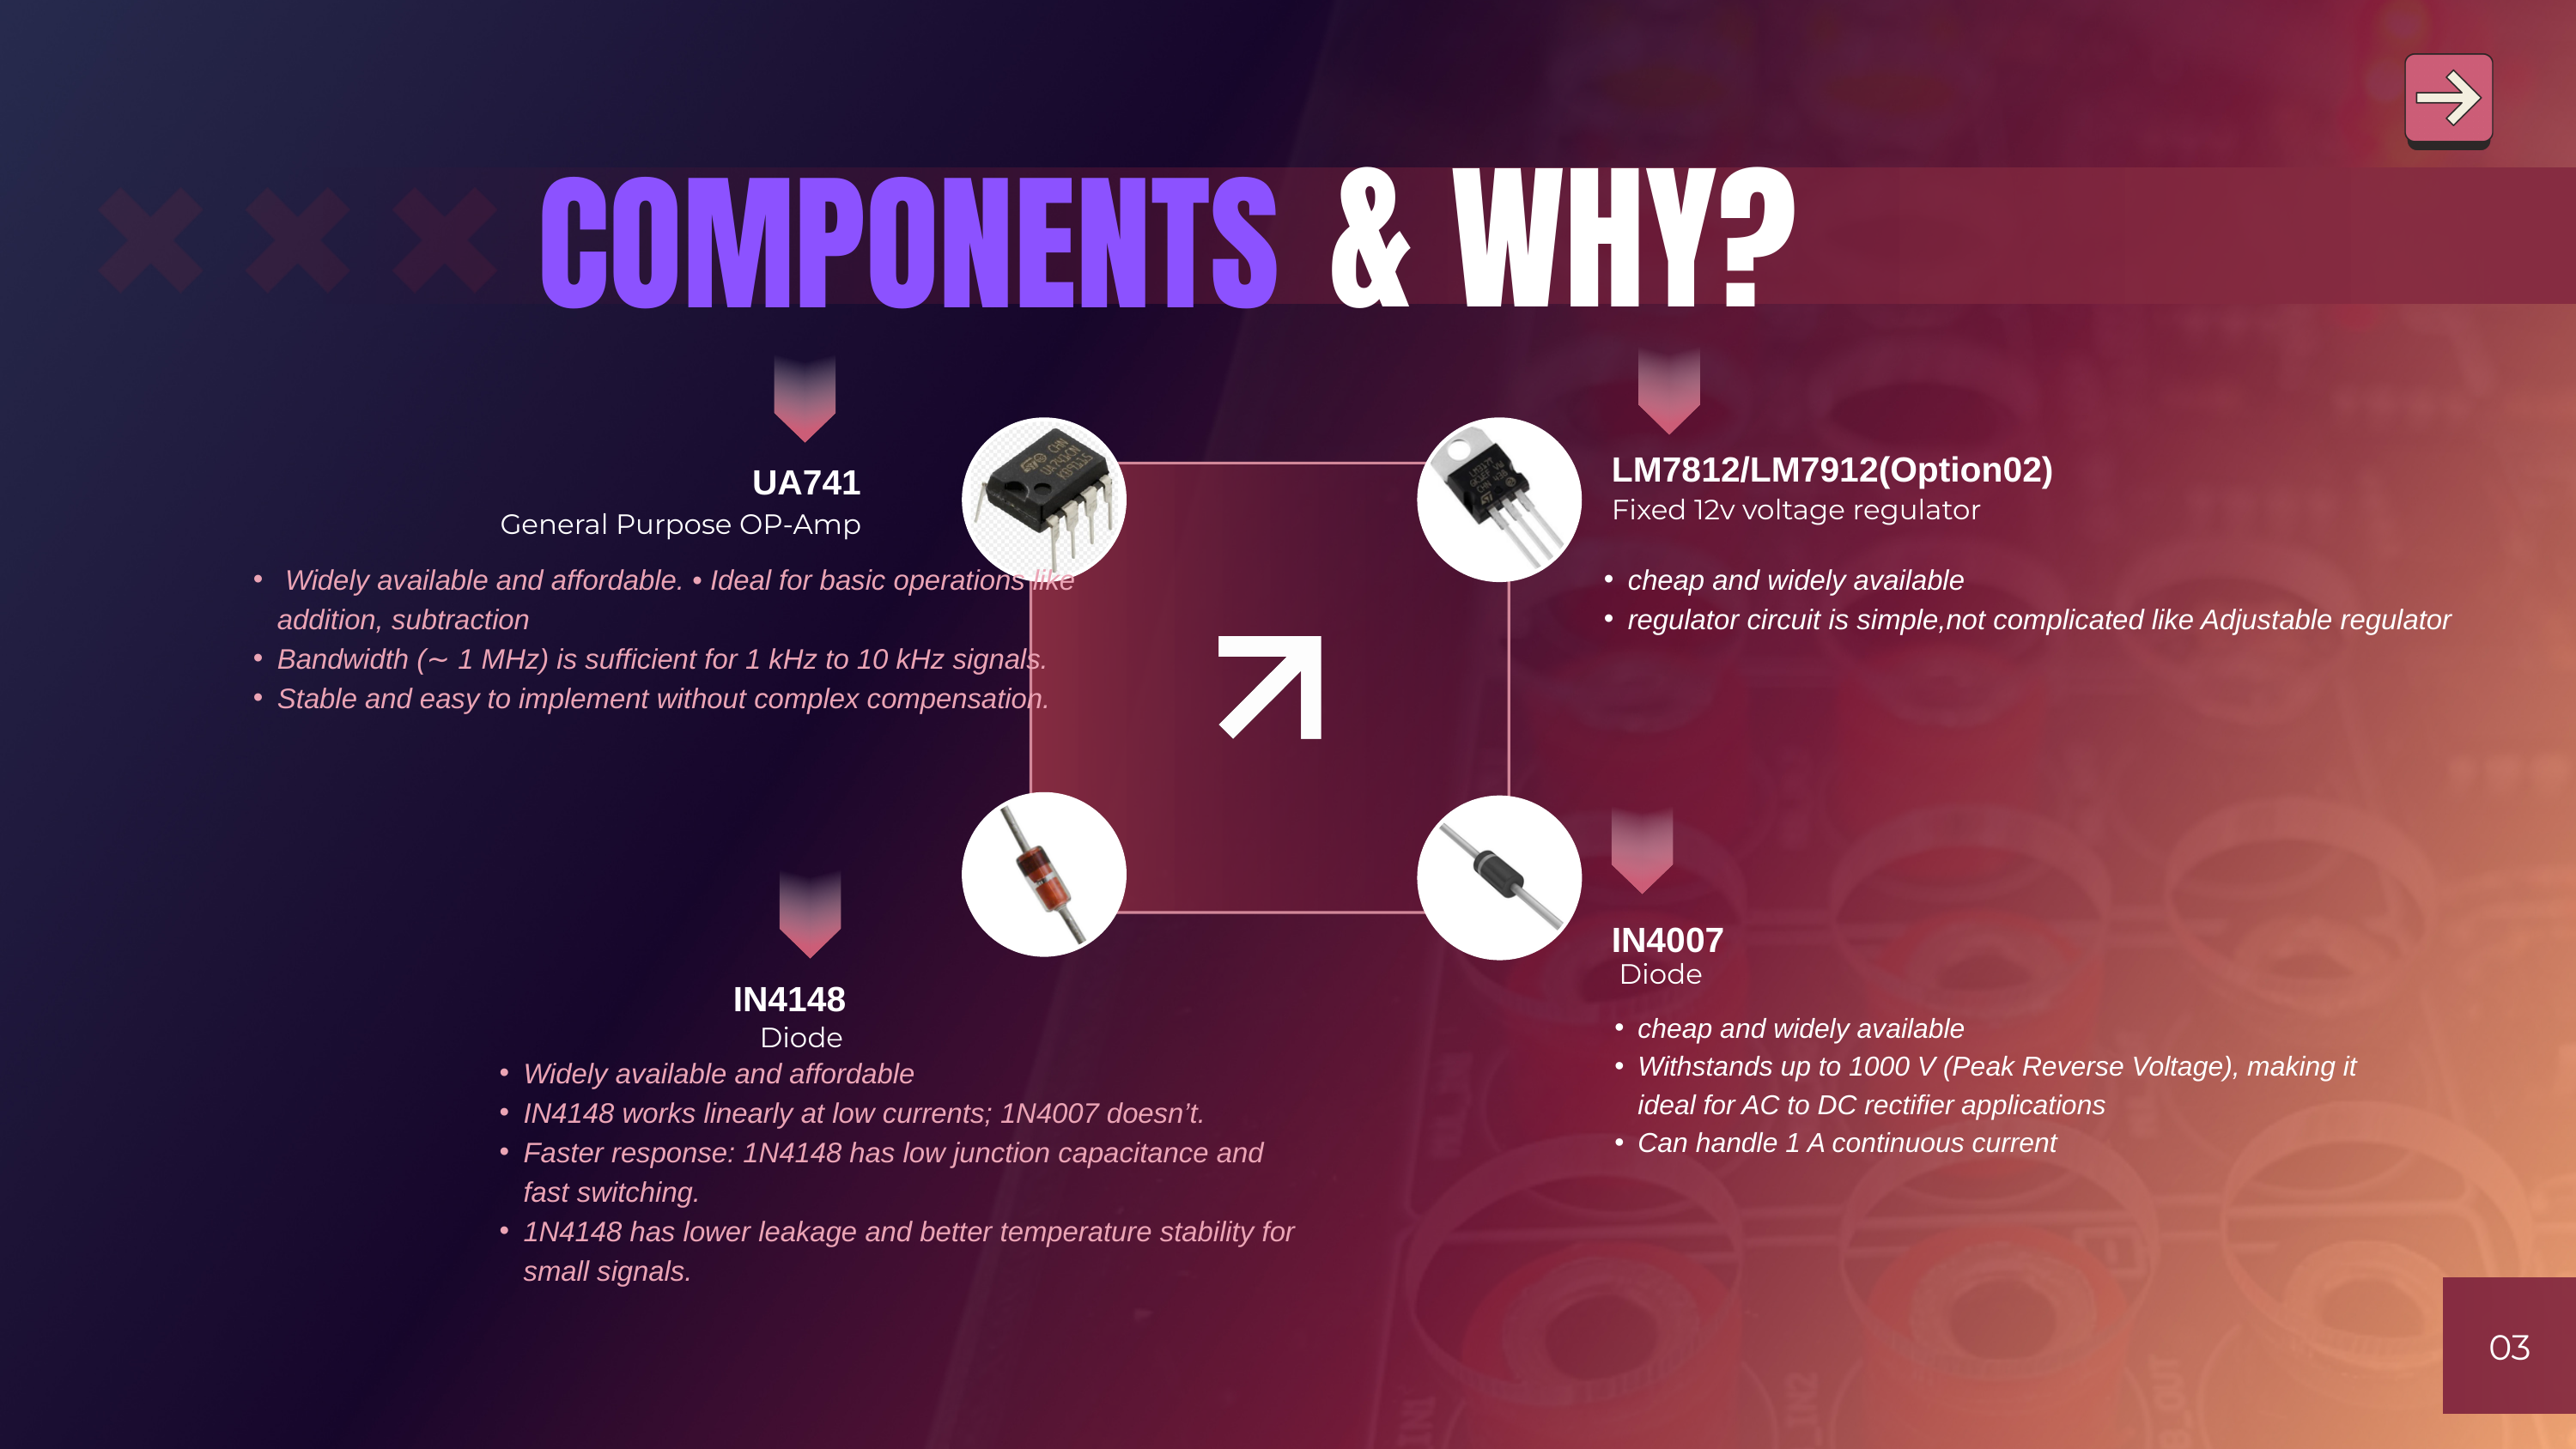

& WHY?
COMPONENTS

LM7812/LM7912(Option02)
UA741

Fixed 12v voltage regulator
General Purpose OP-Amp
 Widely available and affordable. • Ideal for basic operations like addition, subtraction
Bandwidth (∼ 1 MHz) is sufficient for 1 kHz to 10 kHz signals.
Stable and easy to implement without complex compensation.
cheap and widely available
regulator circuit is simple,not complicated like Adjustable regulator

IN4007
 Diode
IN4148
cheap and widely available
Withstands up to 1000 V (Peak Reverse Voltage), making it ideal for AC to DC rectifier applications
Can handle 1 A continuous current

 Diode
Widely available and affordable
IN4148 works linearly at low currents; 1N4007 doesn’t.
Faster response: 1N4148 has low junction capacitance and fast switching.
1N4148 has lower leakage and better temperature stability for small signals.

03